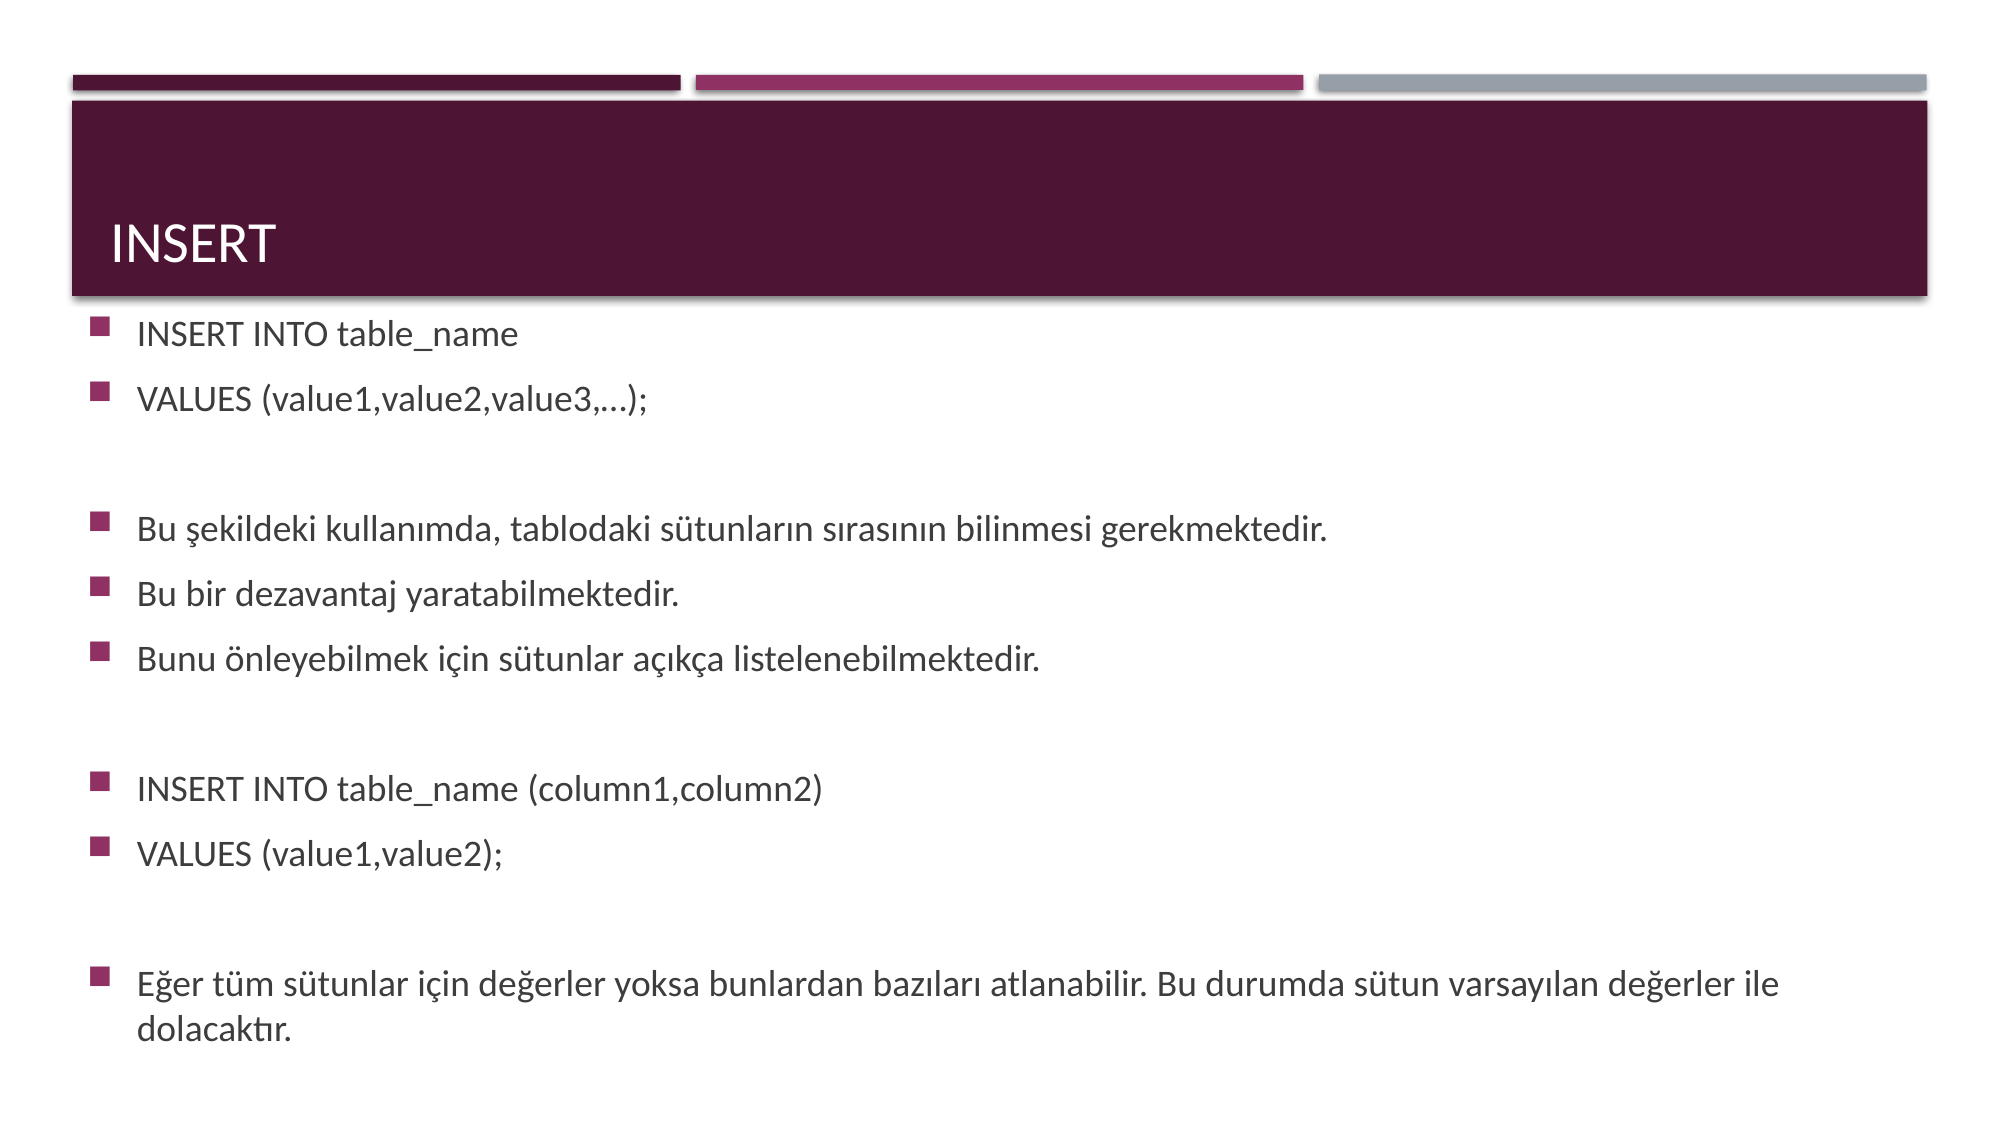

# Insert
INSERT INTO table_name
VALUES (value1,value2,value3,…);

Bu şekildeki kullanımda, tablodaki sütunların sırasının bilinmesi gerekmektedir.
Bu bir dezavantaj yaratabilmektedir.
Bunu önleyebilmek için sütunlar açıkça listelenebilmektedir.

INSERT INTO table_name (column1,column2)
VALUES (value1,value2);

Eğer tüm sütunlar için değerler yoksa bunlardan bazıları atlanabilir. Bu durumda sütun varsayılan değerler ile dolacaktır.